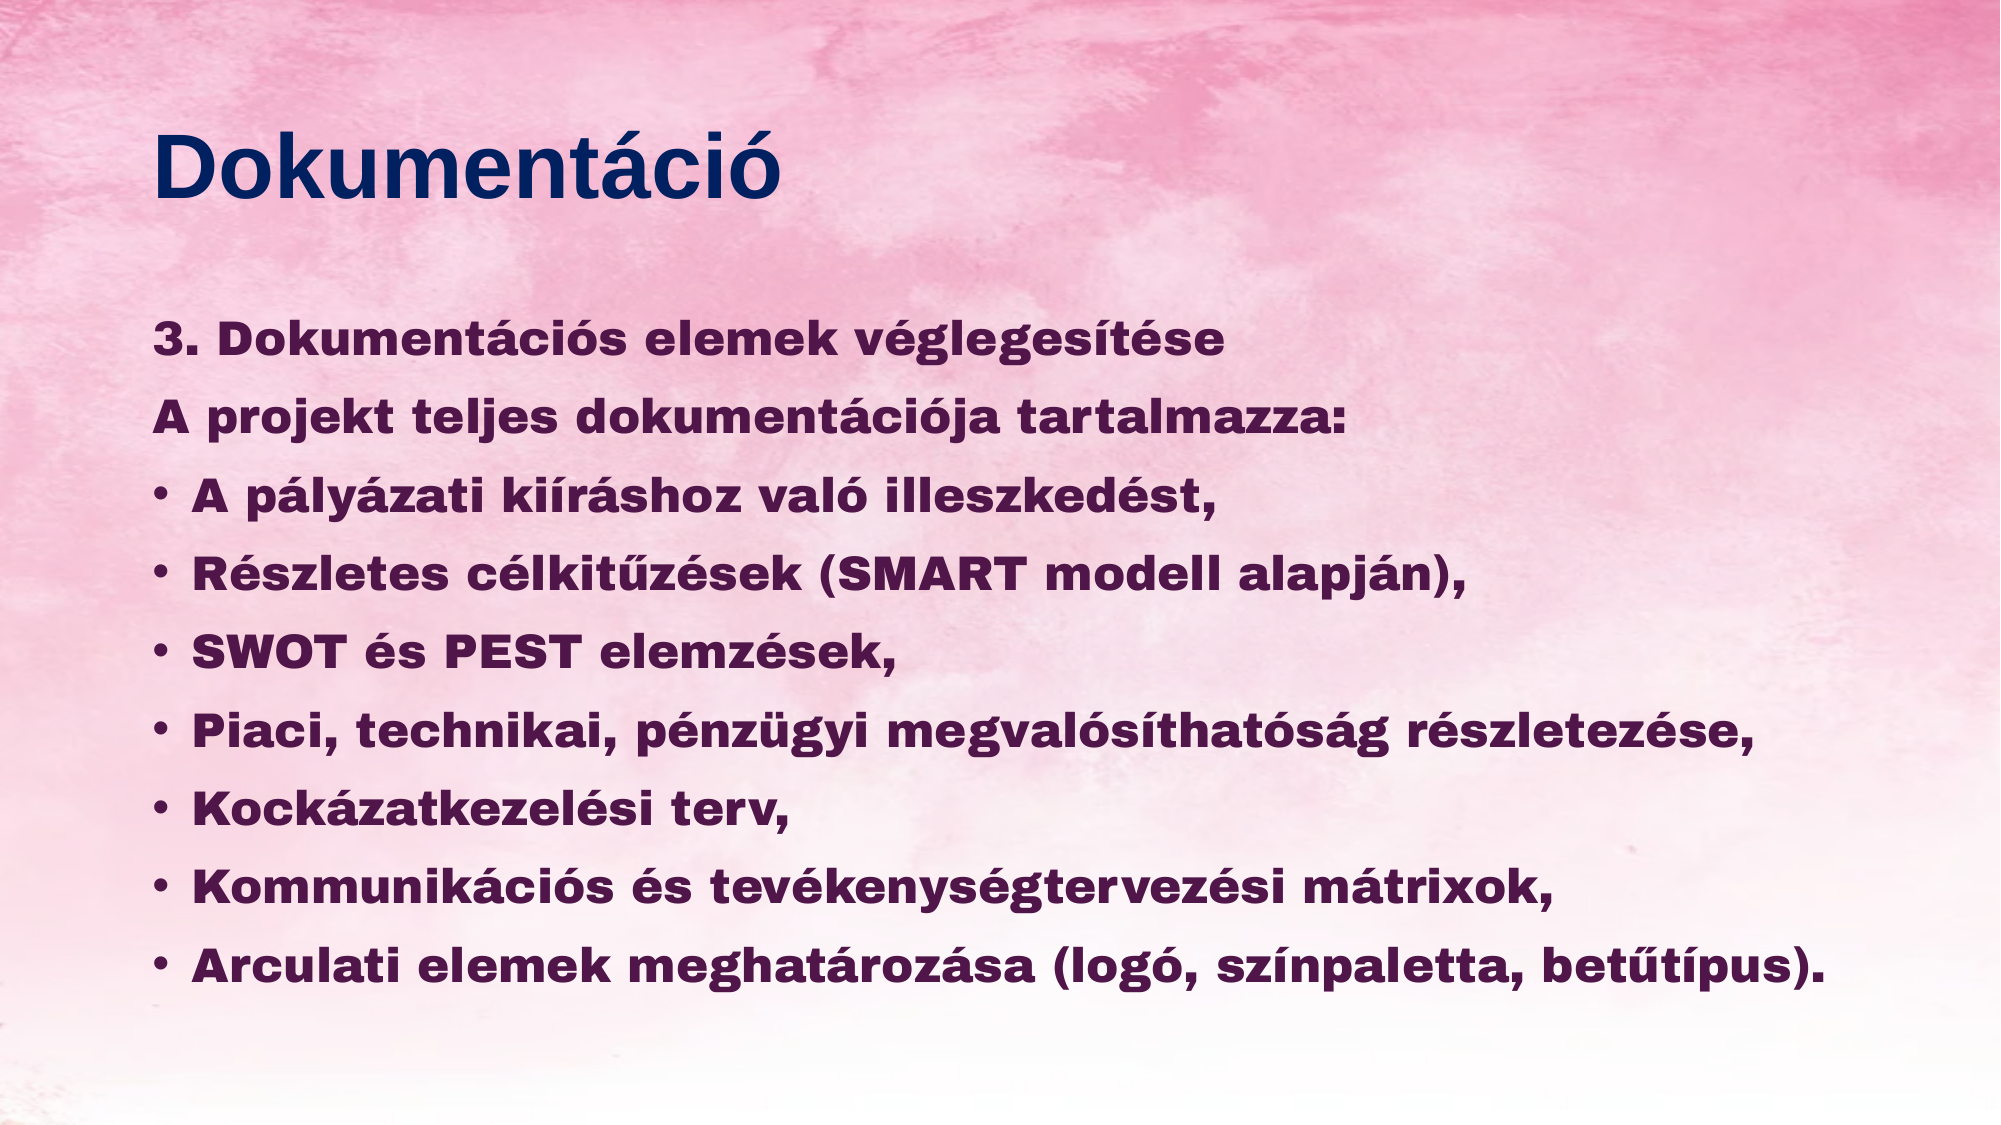

# Dokumentáció
3. Dokumentációs elemek véglegesítése
A projekt teljes dokumentációja tartalmazza:
A pályázati kiíráshoz való illeszkedést,
Részletes célkitűzések (SMART modell alapján),
SWOT és PEST elemzések,
Piaci, technikai, pénzügyi megvalósíthatóság részletezése,
Kockázatkezelési terv,
Kommunikációs és tevékenységtervezési mátrixok,
Arculati elemek meghatározása (logó, színpaletta, betűtípus).